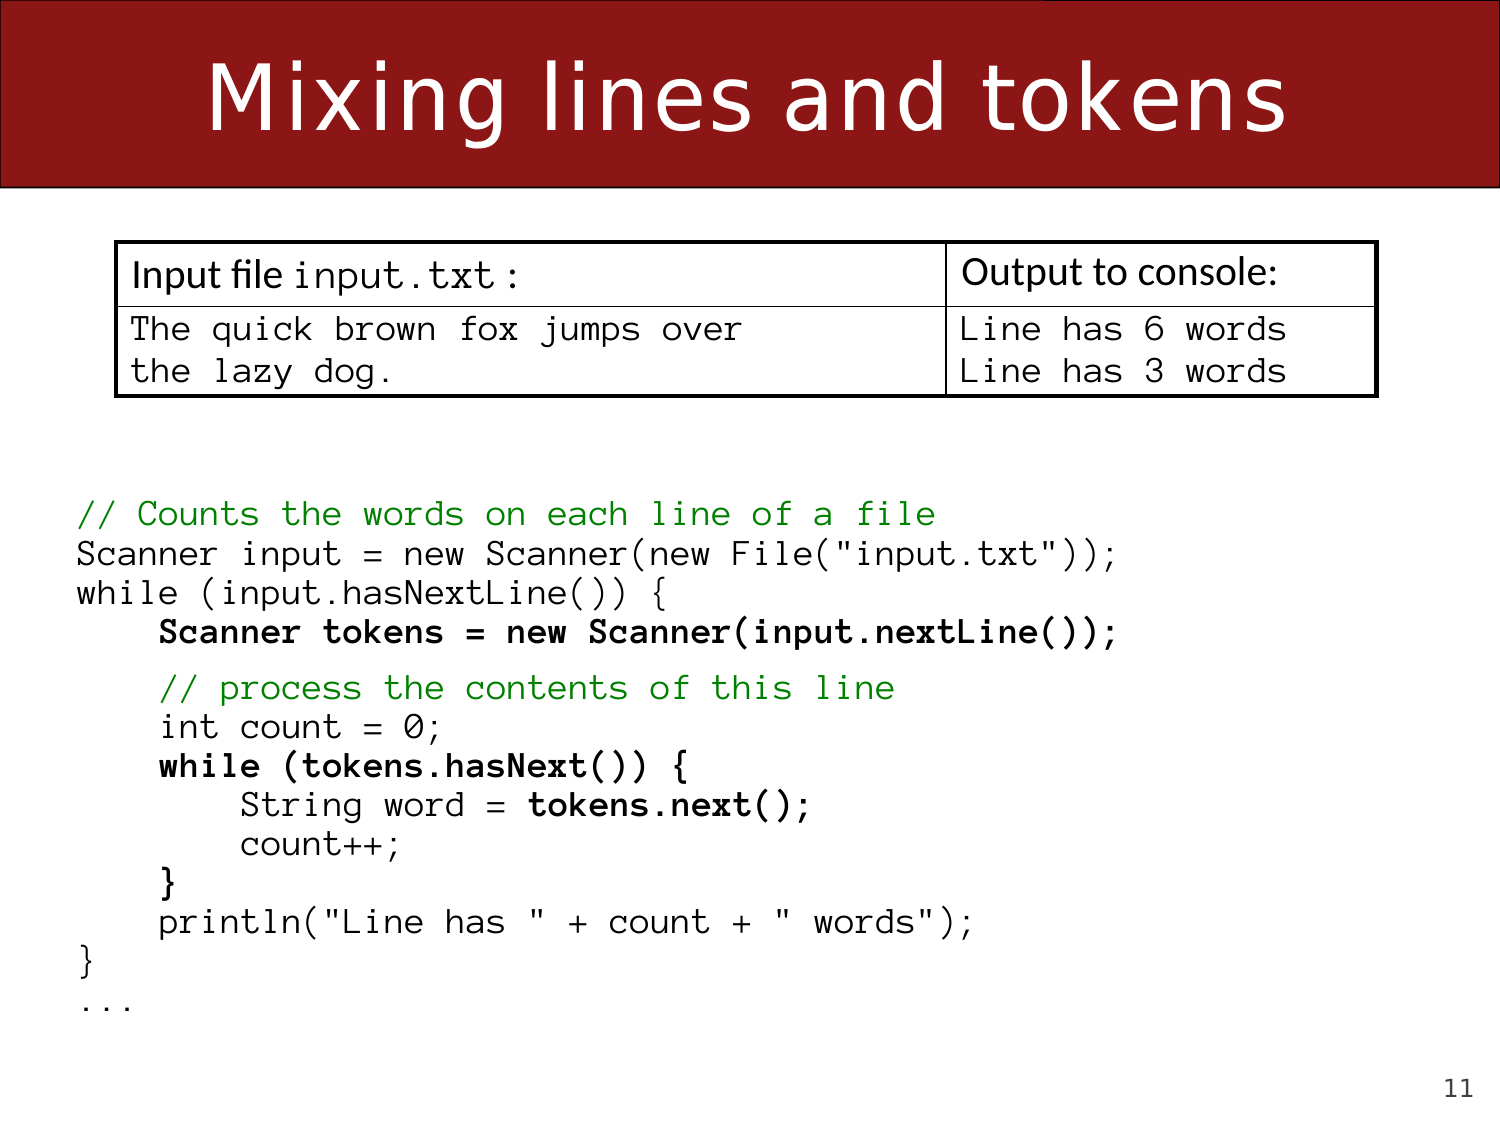

# Mixing lines and tokens

	// Counts the words on each line of a file
	Scanner input = new Scanner(new File("input.txt"));
	while (input.hasNextLine()) {
	    Scanner tokens = new Scanner(input.nextLine());

	    // process the contents of this line
	    int count = 0;
	    while (tokens.hasNext()) {
	        String word = tokens.next();
	        count++;
	    }
	    println("Line has " + count + " words");
	}
	...
| Input file input.txt : | Output to console: |
| --- | --- |
| The quick brown fox jumps over the lazy dog. | Line has 6 words Line has 3 words |